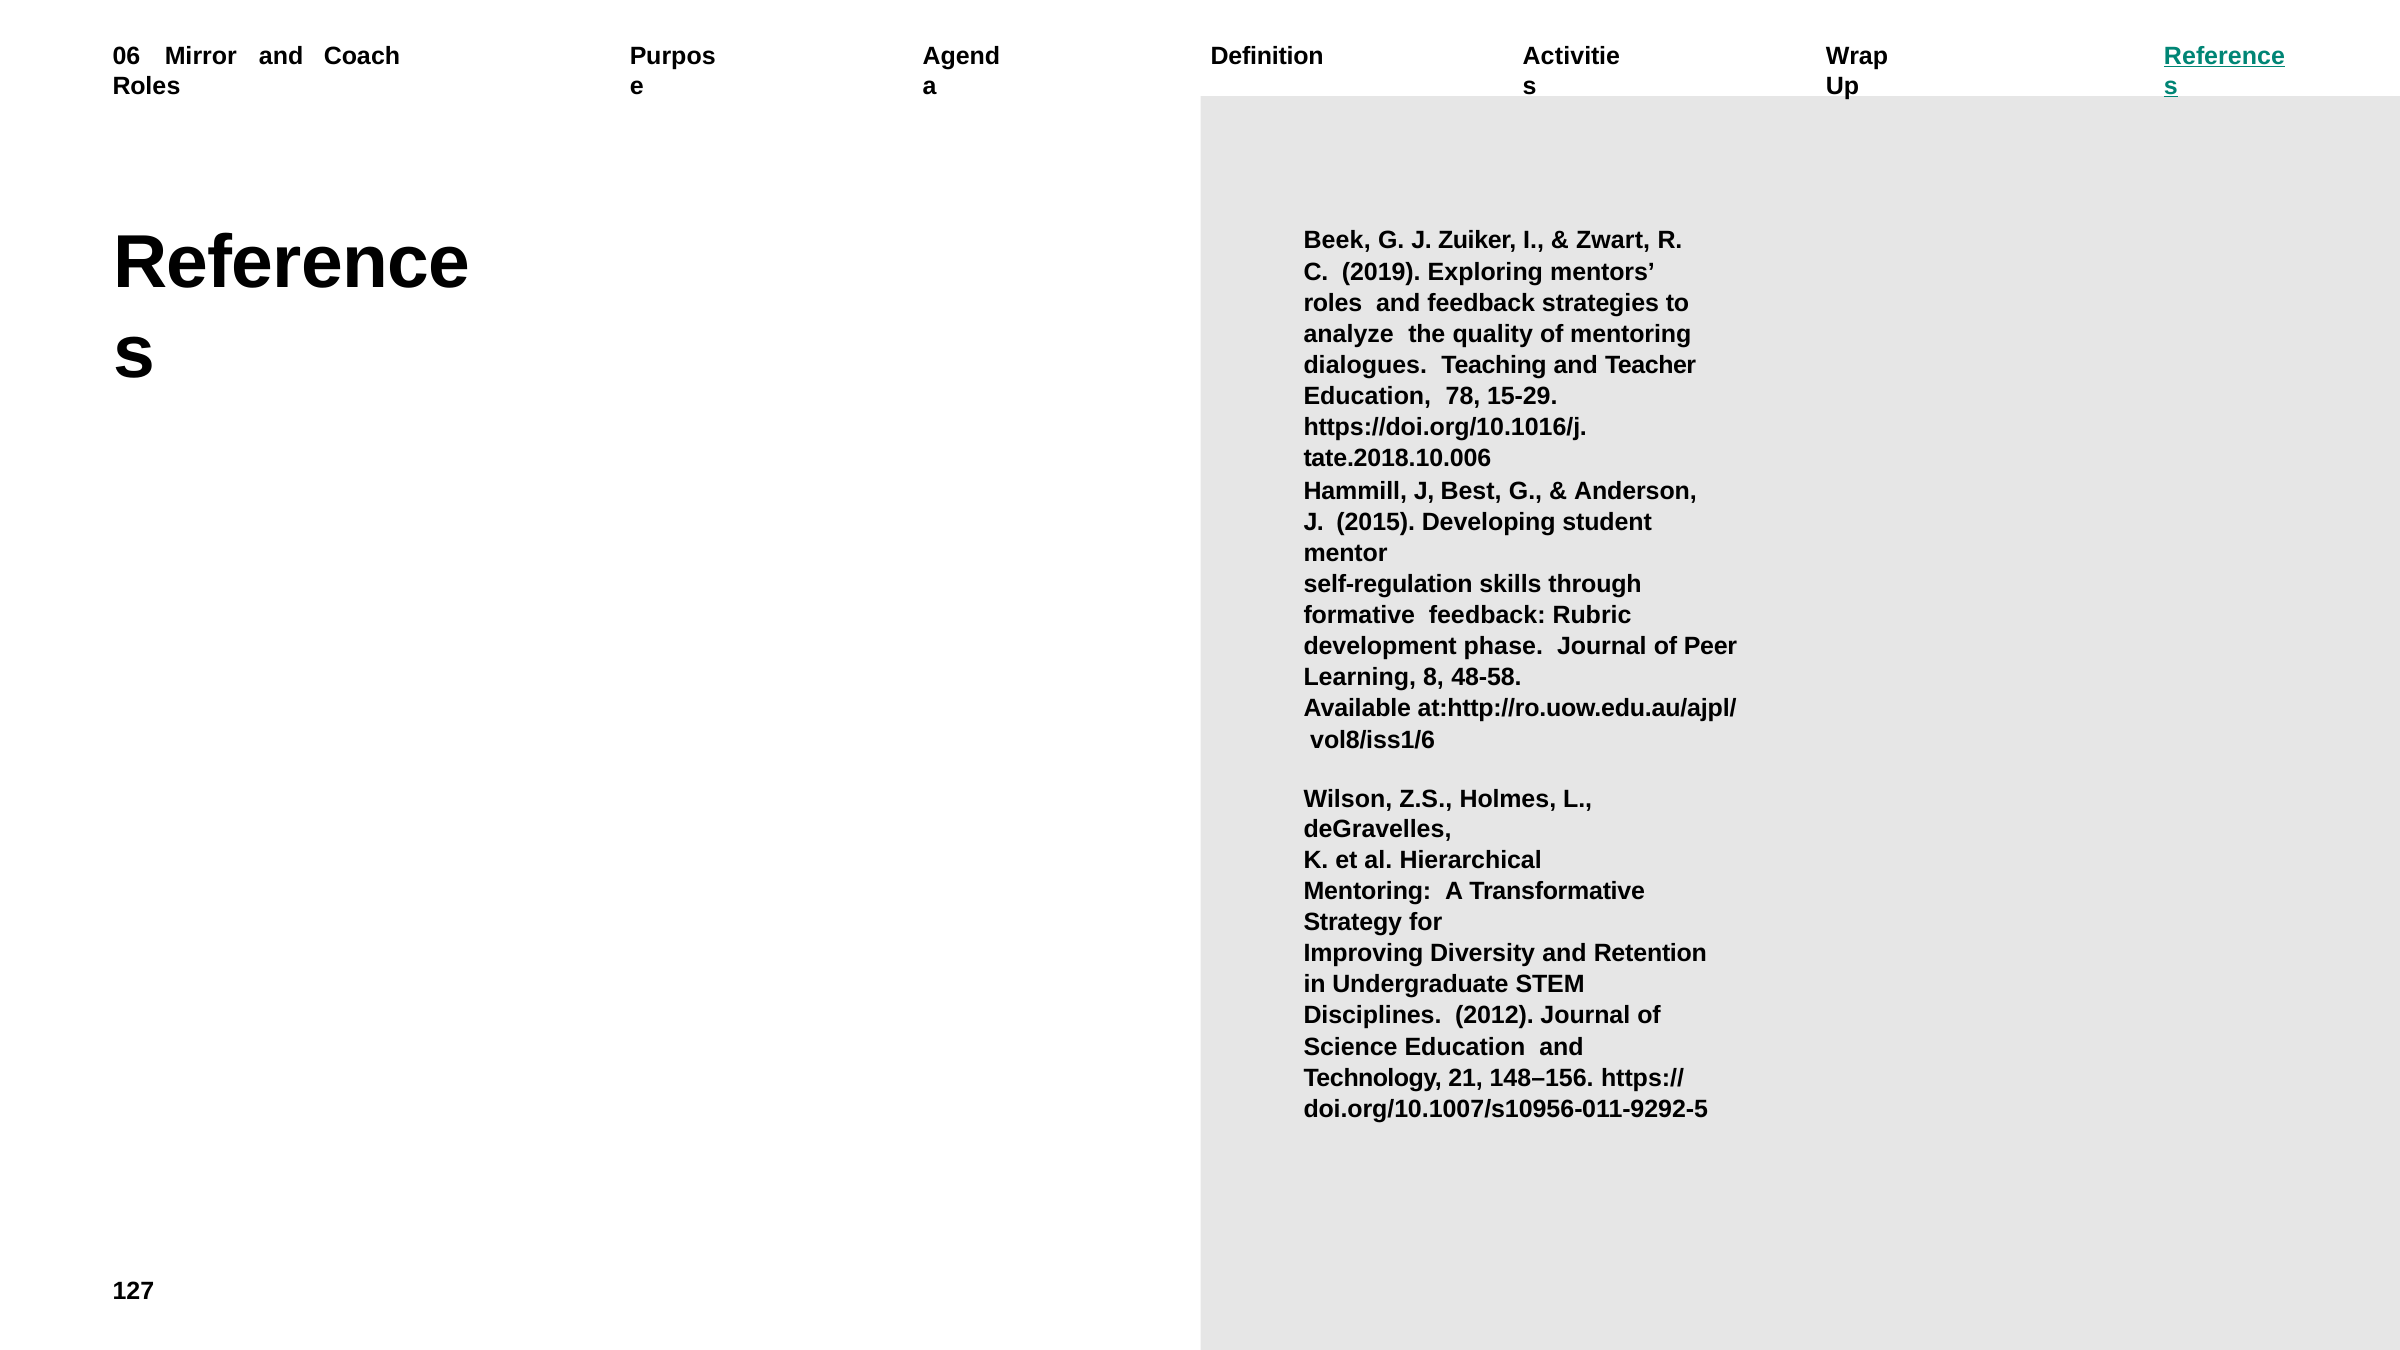

06	Mirror	and	Coach	Roles
Purpose
Agenda
Definition
Activities
Wrap	Up
References

References
Beek, G. J. Zuiker, I., & Zwart, R. C.  (2019). Exploring mentors’ roles  and feedback strategies to analyze  the quality of mentoring dialogues.  Teaching and Teacher Education,  78, 15-29. https://doi.org/10.1016/j.  tate.2018.10.006
Hammill, J, Best, G., & Anderson, J.  (2015). Developing student mentor
self-regulation skills through formative  feedback: Rubric development phase.  Journal of Peer Learning, 8, 48-58.
Available at:http://ro.uow.edu.au/ajpl/  vol8/iss1/6

Wilson, Z.S., Holmes, L., deGravelles,
K. et al. Hierarchical Mentoring:  A Transformative Strategy for
Improving Diversity and Retention  in Undergraduate STEM Disciplines.  (2012). Journal of Science Education  and Technology, 21, 148–156. https://  doi.org/10.1007/s10956-011-9292-5
127